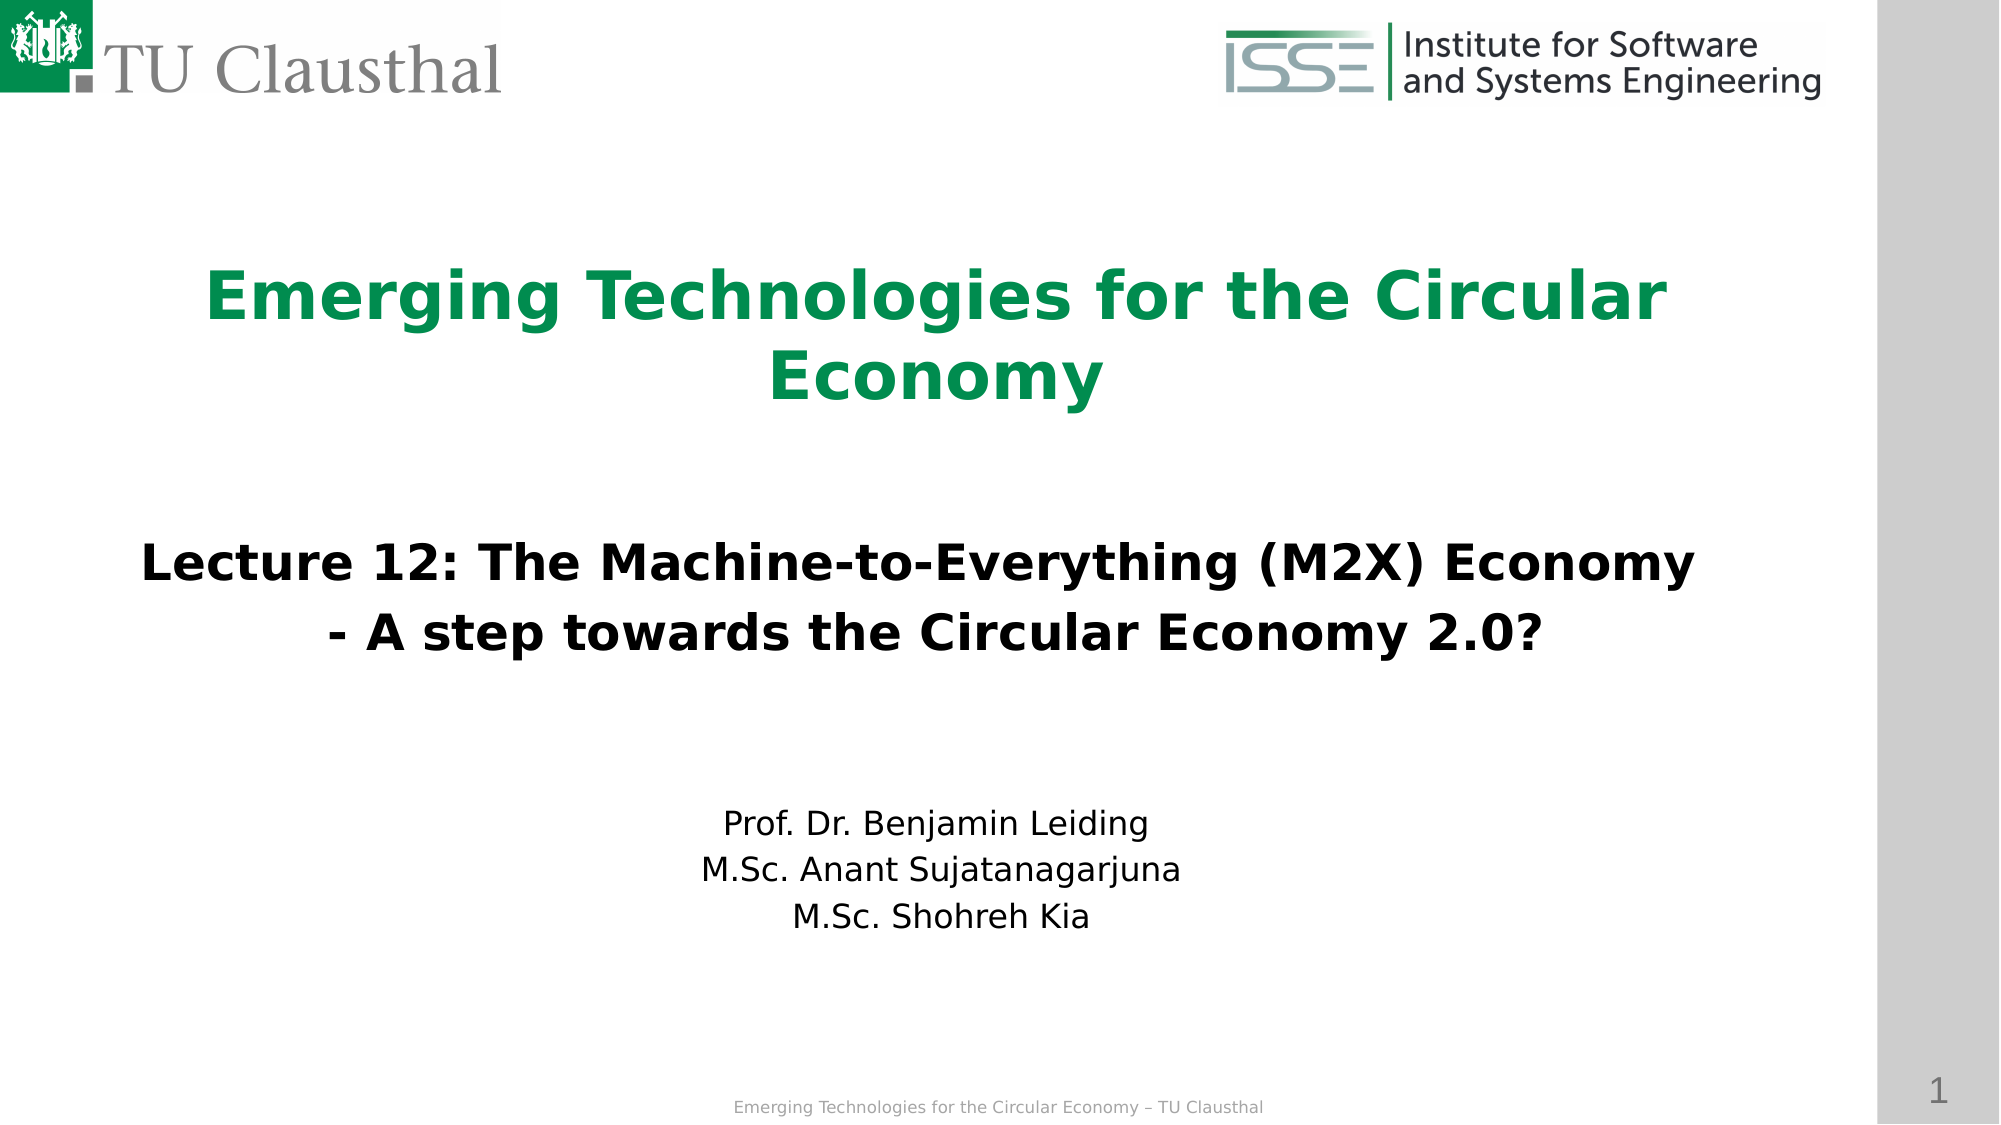

Emerging Technologies for the Circular Economy

Lecture 12: The Machine-to-Everything (M2X) Economy
- A step towards the Circular Economy 2.0?

Prof. Dr. Benjamin Leiding
 M.Sc. Anant Sujatanagarjuna
 M.Sc. Shohreh Kia